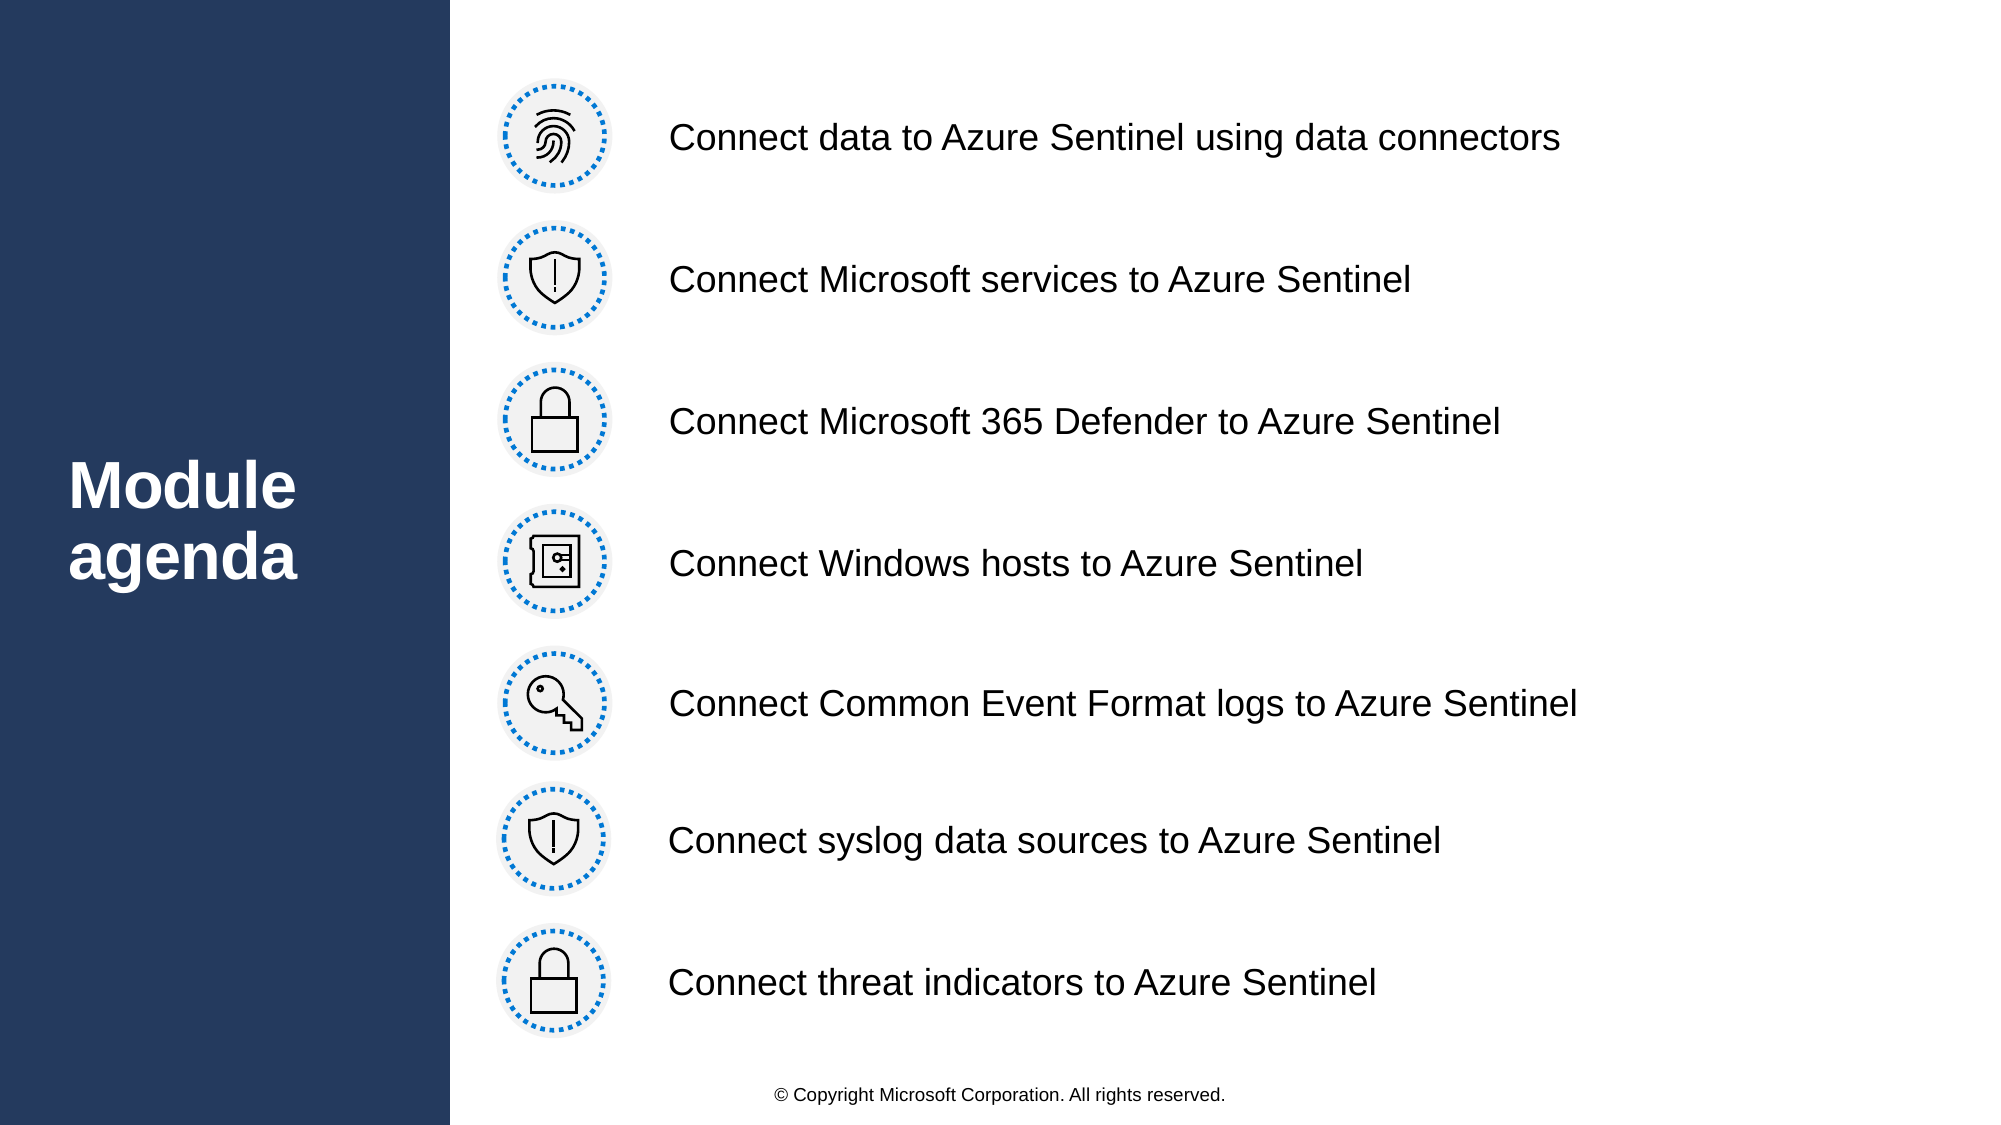

Connect data to Azure Sentinel using data connectors

Connect Microsoft services to Azure Sentinel

Connect Microsoft 365 Defender to Azure Sentinel

Connect Windows hosts to Azure Sentinel

# Module agenda
Connect Common Event Format logs to Azure Sentinel

Connect syslog data sources to Azure Sentinel

Connect threat indicators to Azure Sentinel